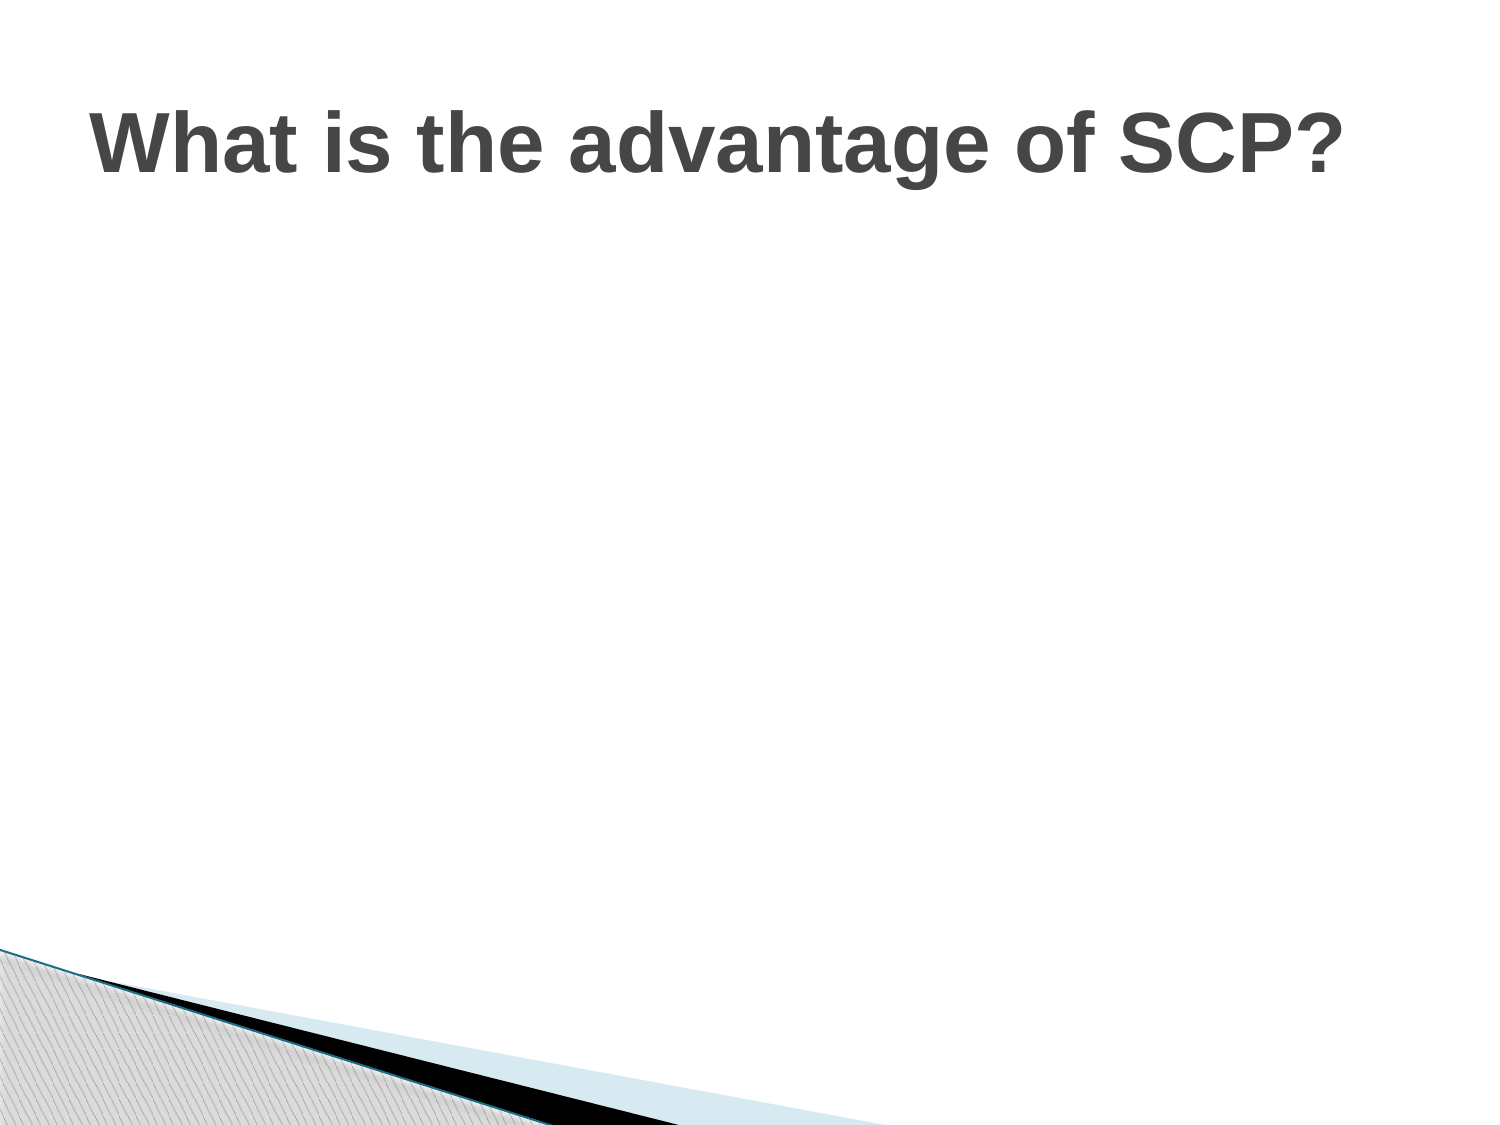

# What is the advantage of SCP?